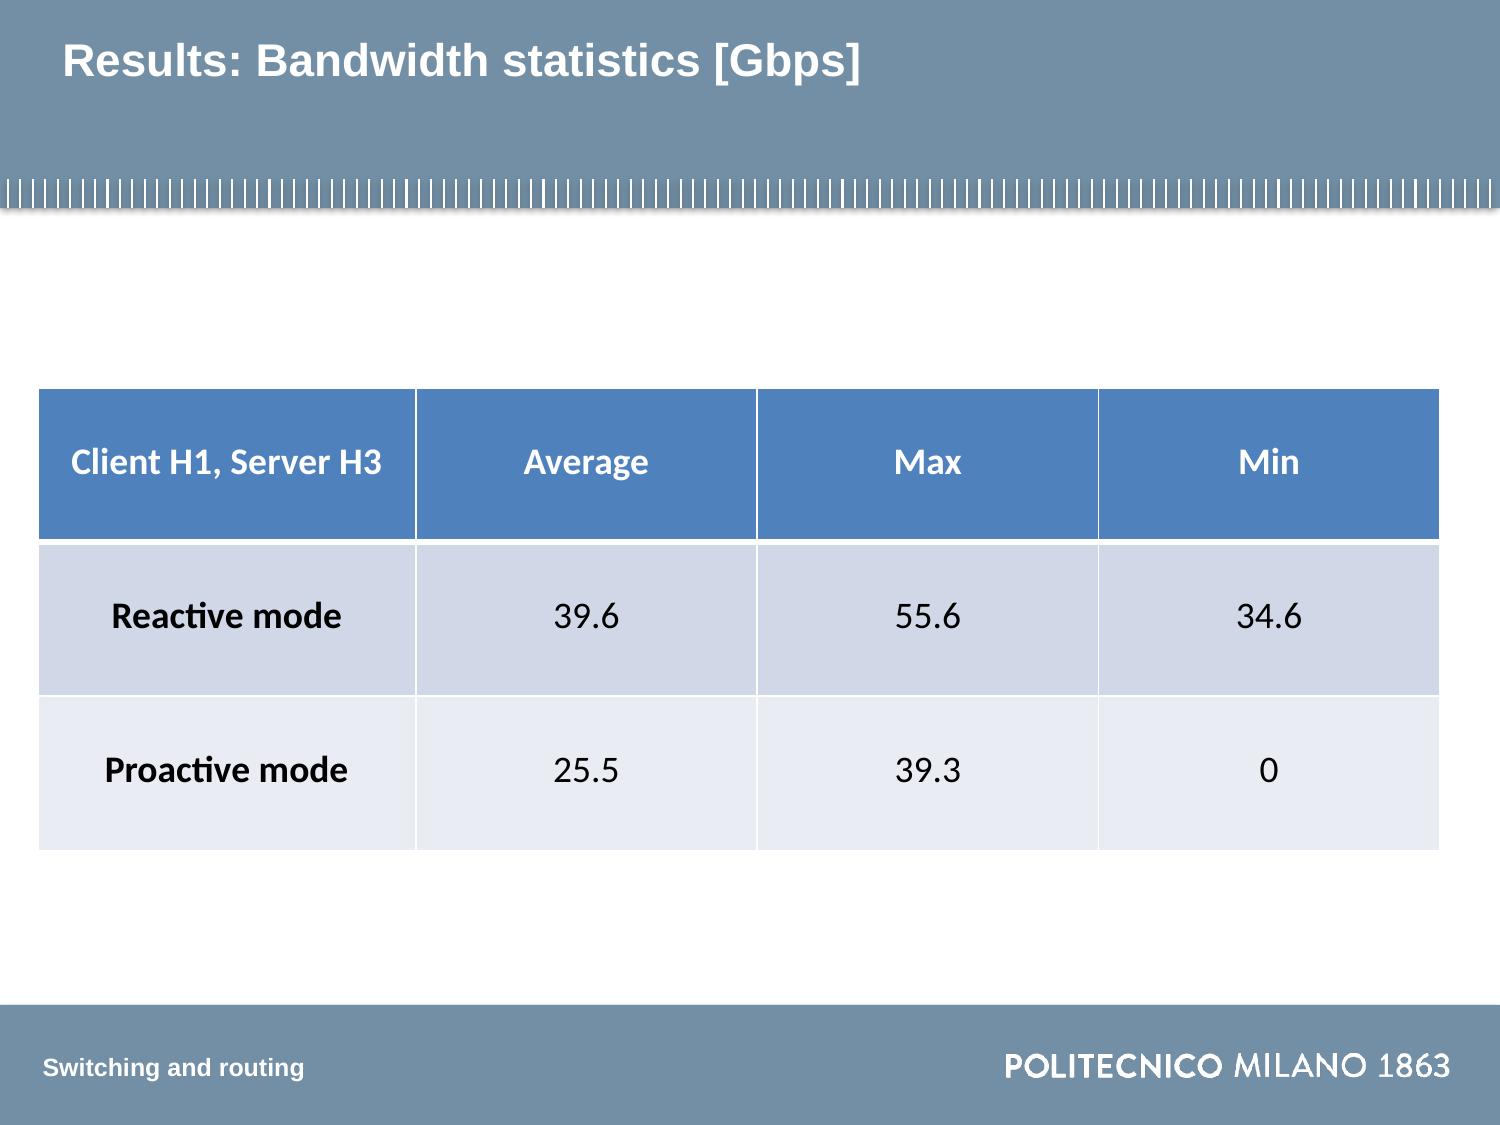

# Results: Bandwidth statistics [Gbps]
| Client H1, Server H3 | Average | Max | Min |
| --- | --- | --- | --- |
| Reactive mode | 39.6 | 55.6 | 34.6 |
| Proactive mode | 25.5 | 39.3 | 0 |